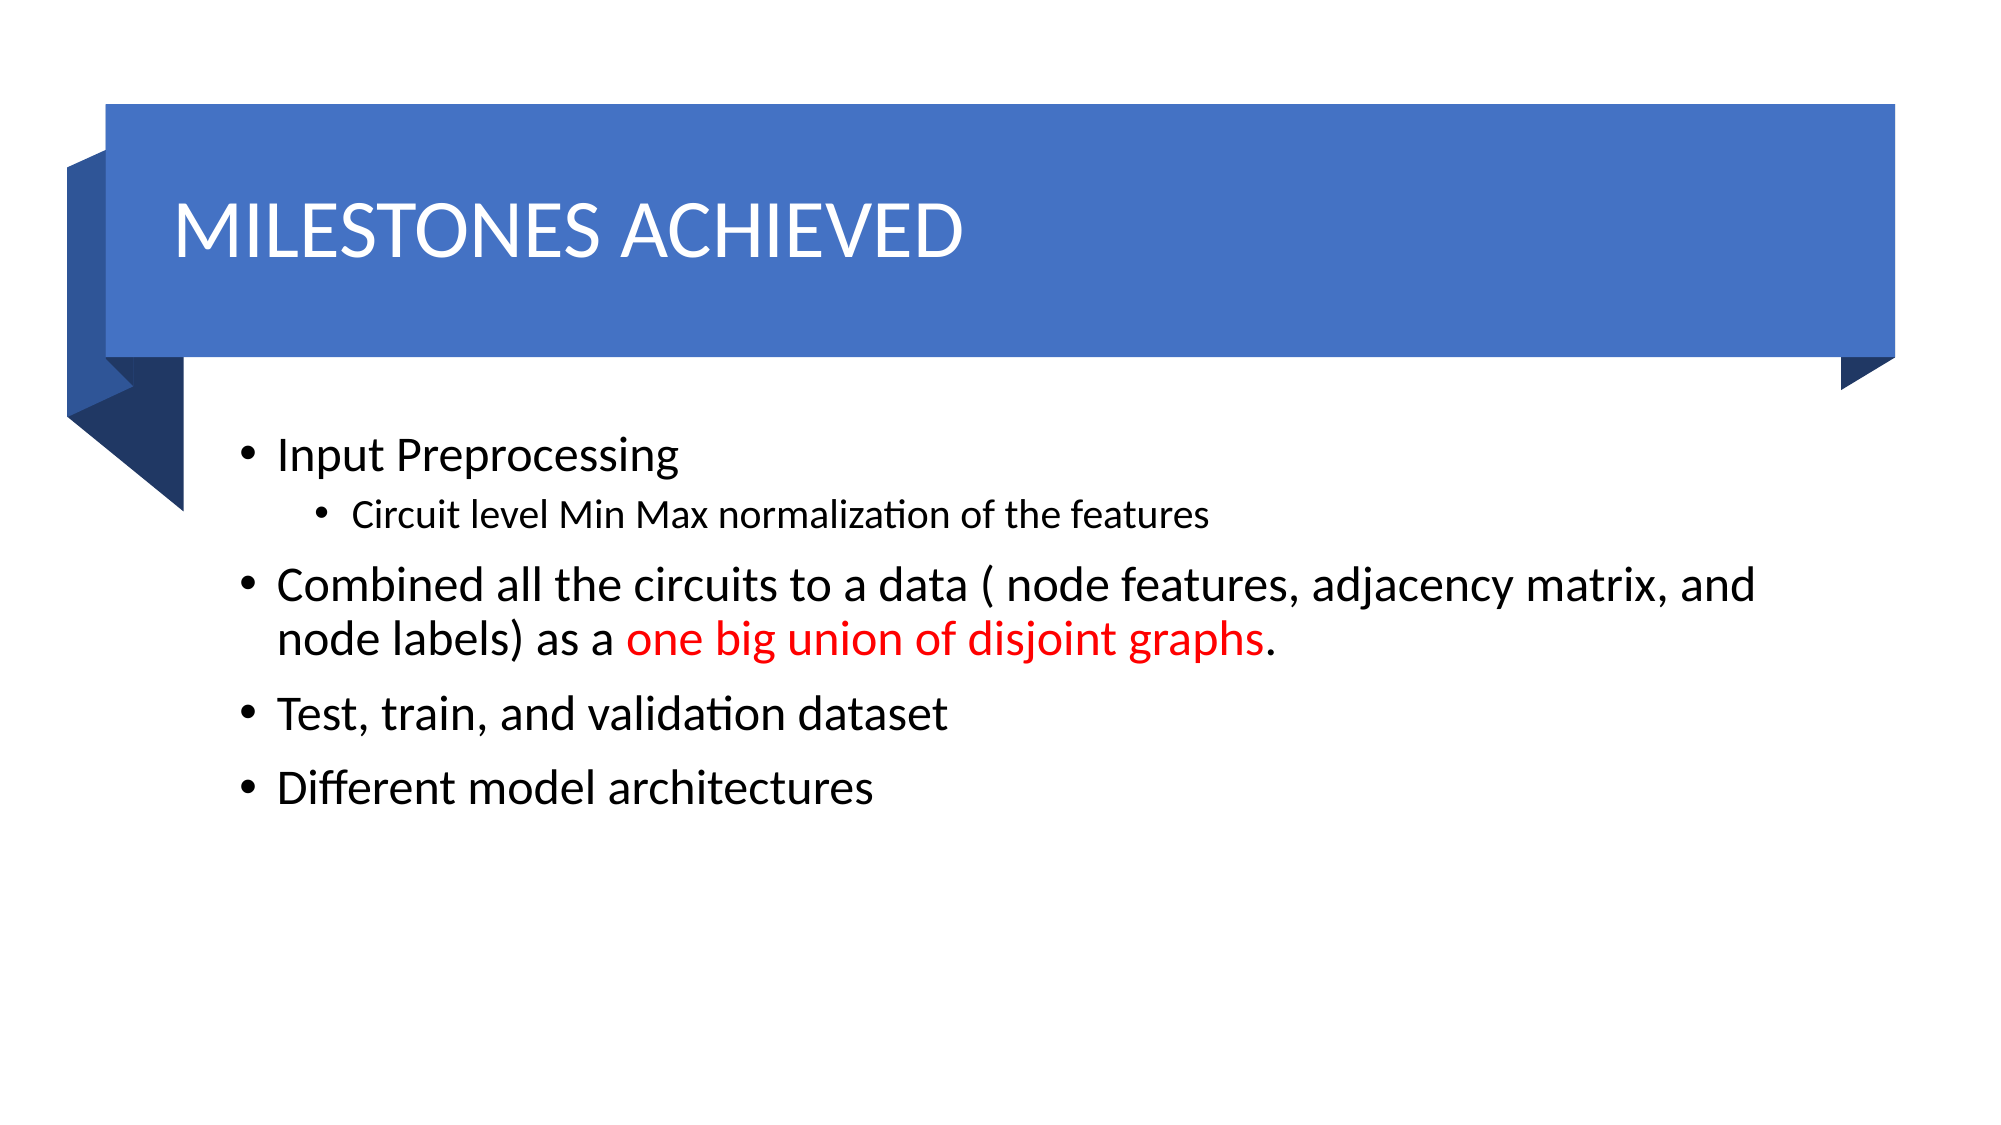

# MILESTONES ACHIEVED

Input Preprocessing
Circuit level Min Max normalization of the features
Combined all the circuits to a data ( node features, adjacency matrix, and node labels) as a one big union of disjoint graphs.
Test, train, and validation dataset
Different model architectures